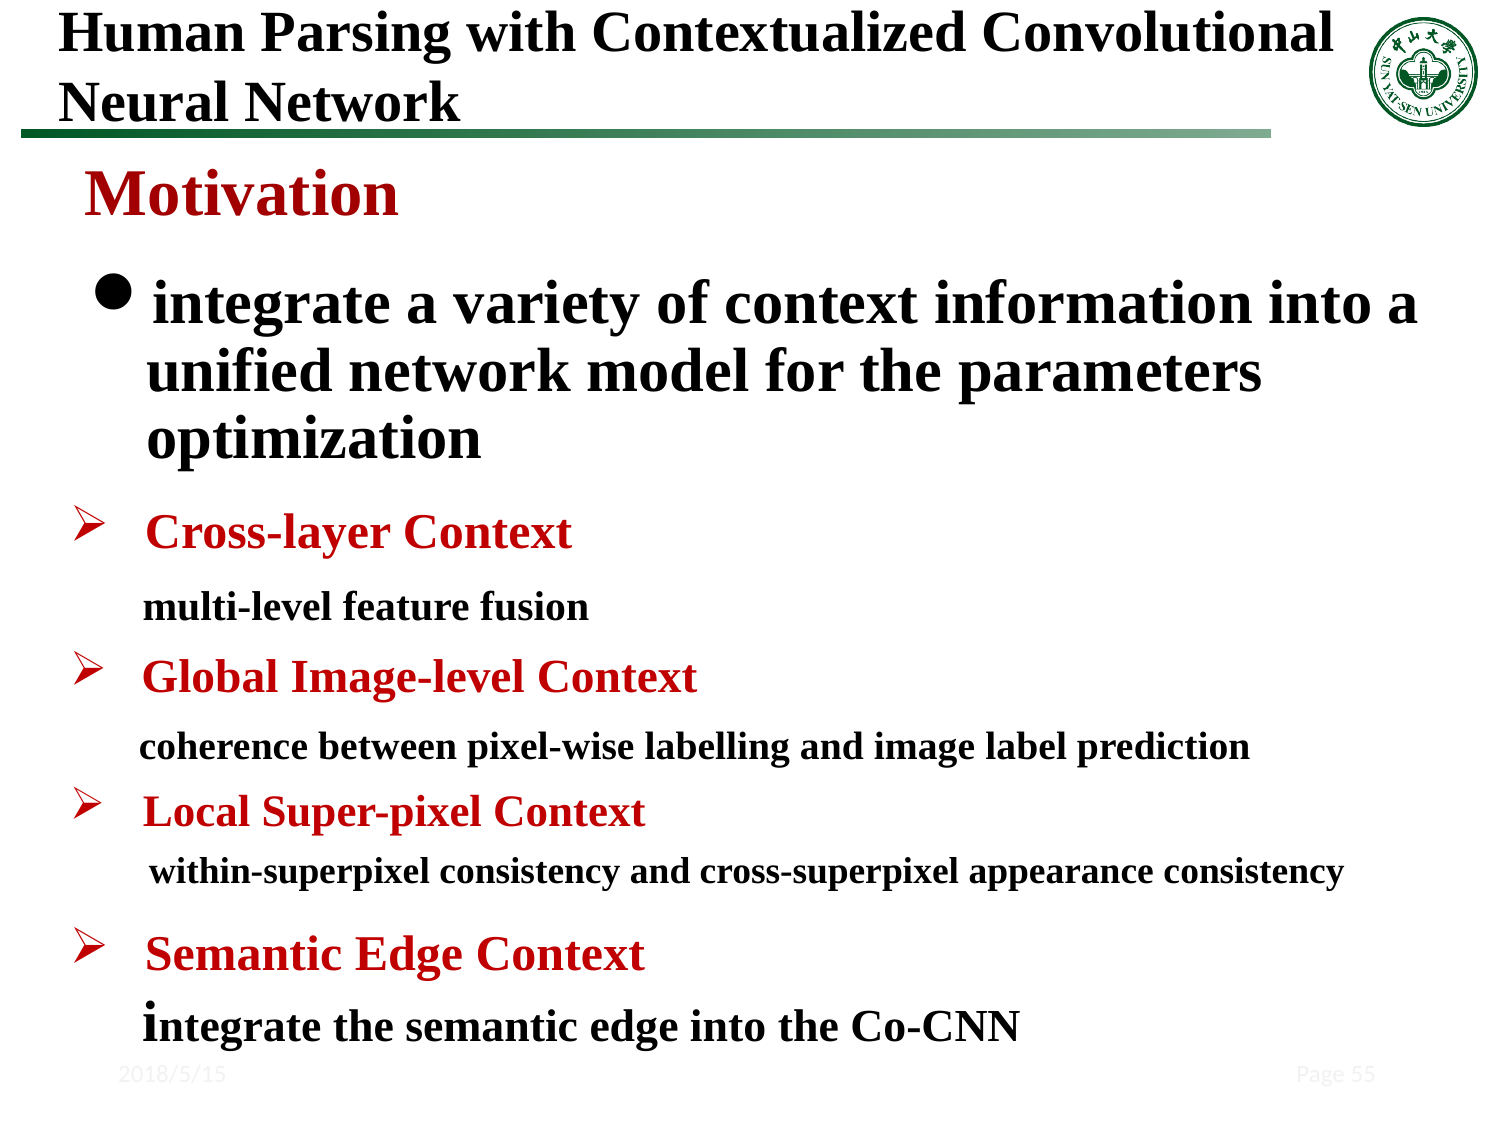

Human Parsing with Contextualized Convolutional Neural Network
Motivation
integrate a variety of context information into a unified network model for the parameters optimization

Cross-layer Context
     multi-level feature fusion
Global Image-level Context
     coherence between pixel-wise labelling and image label prediction

Local Super-pixel Context
       within-superpixel consistency and cross-superpixel appearance consistency

Semantic Edge Context
     integrate the semantic edge into the Co-CNN

2018/5/15
Page 55